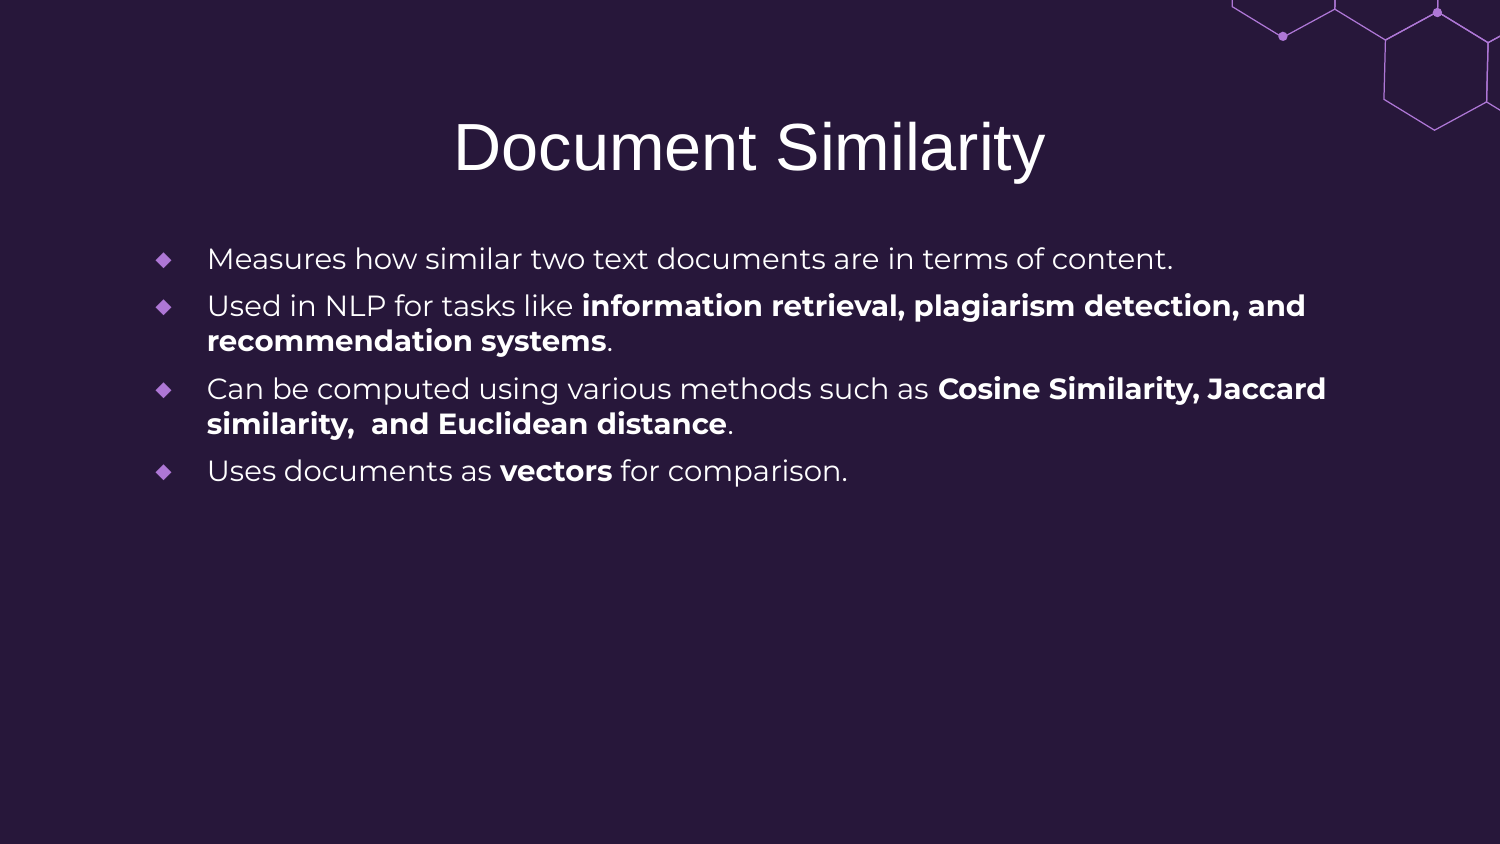

# Document Similarity
Measures how similar two text documents are in terms of content.
Used in NLP for tasks like information retrieval, plagiarism detection, and recommendation systems.
Can be computed using various methods such as Cosine Similarity, Jaccard similarity,  and Euclidean distance.
Uses documents as vectors for comparison.